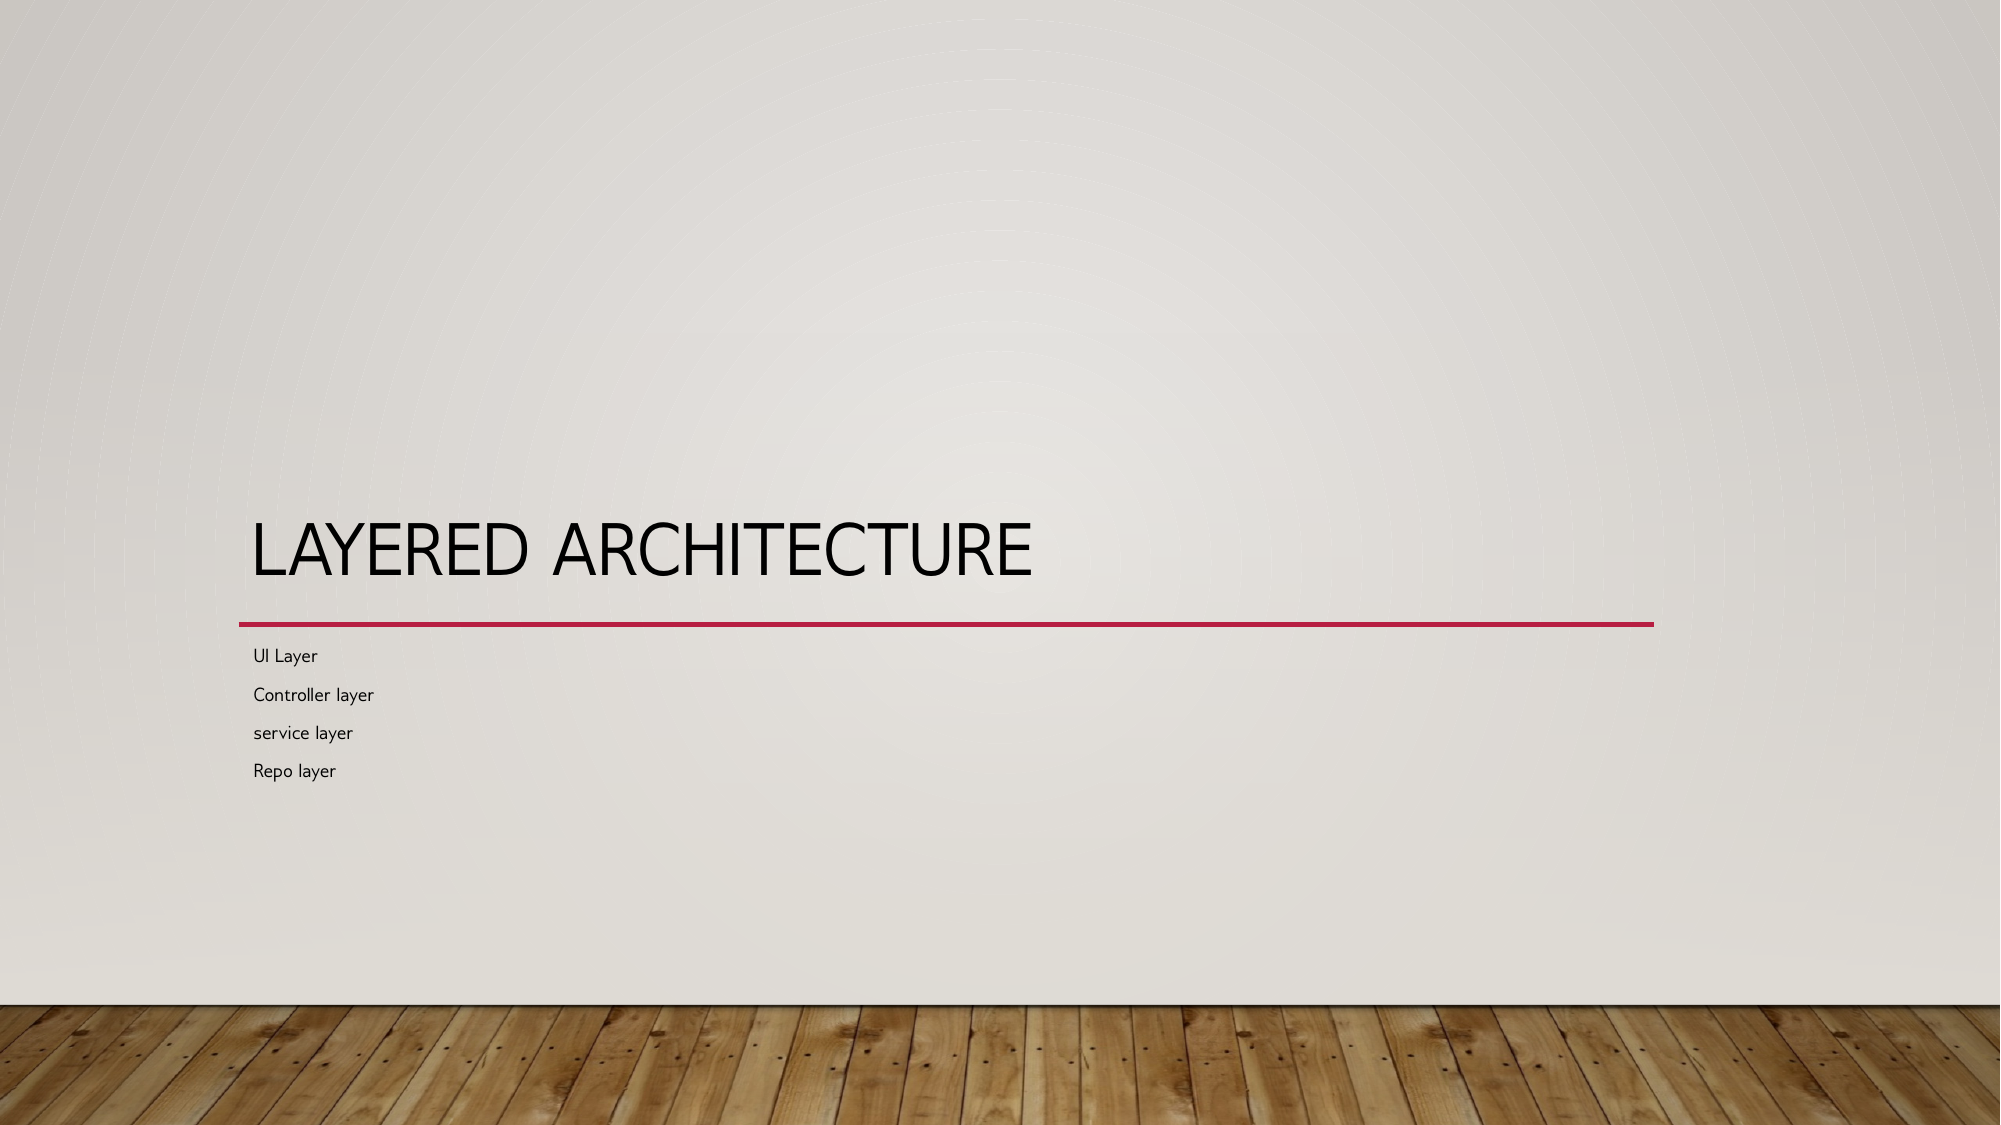

# Layered Architecture
UI Layer
Controller layer
service layer
Repo layer